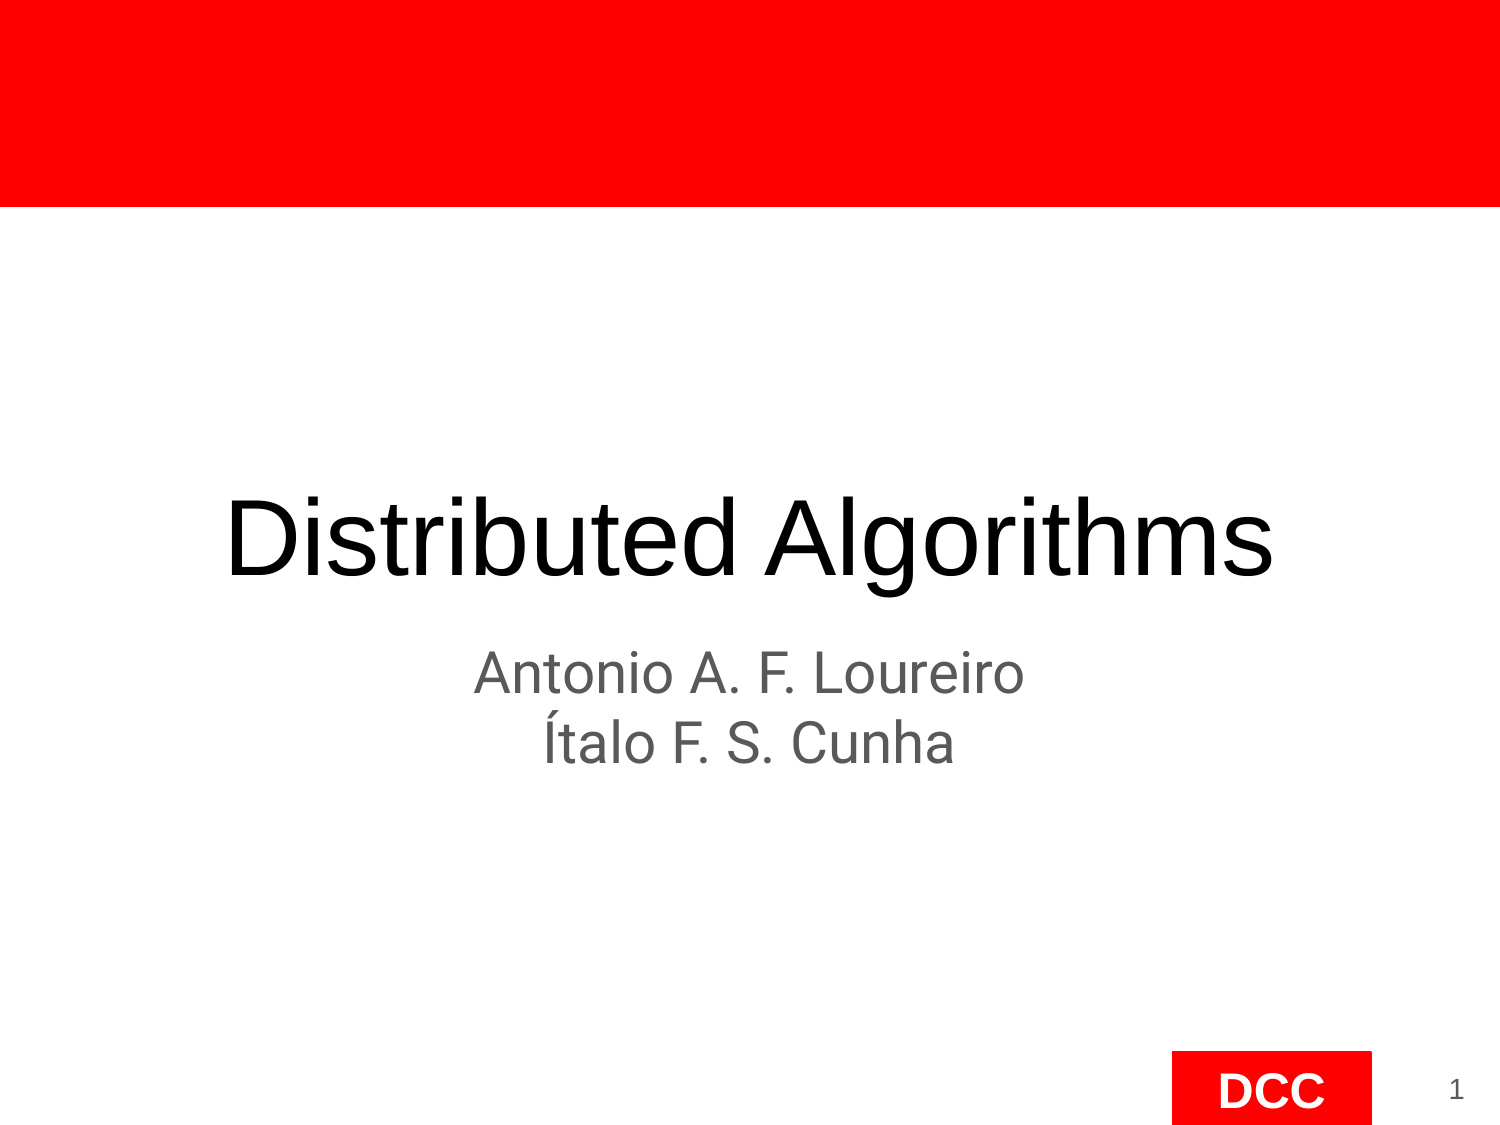

# Distributed Algorithms
Antonio A. F. Loureiro
Ítalo F. S. Cunha
1